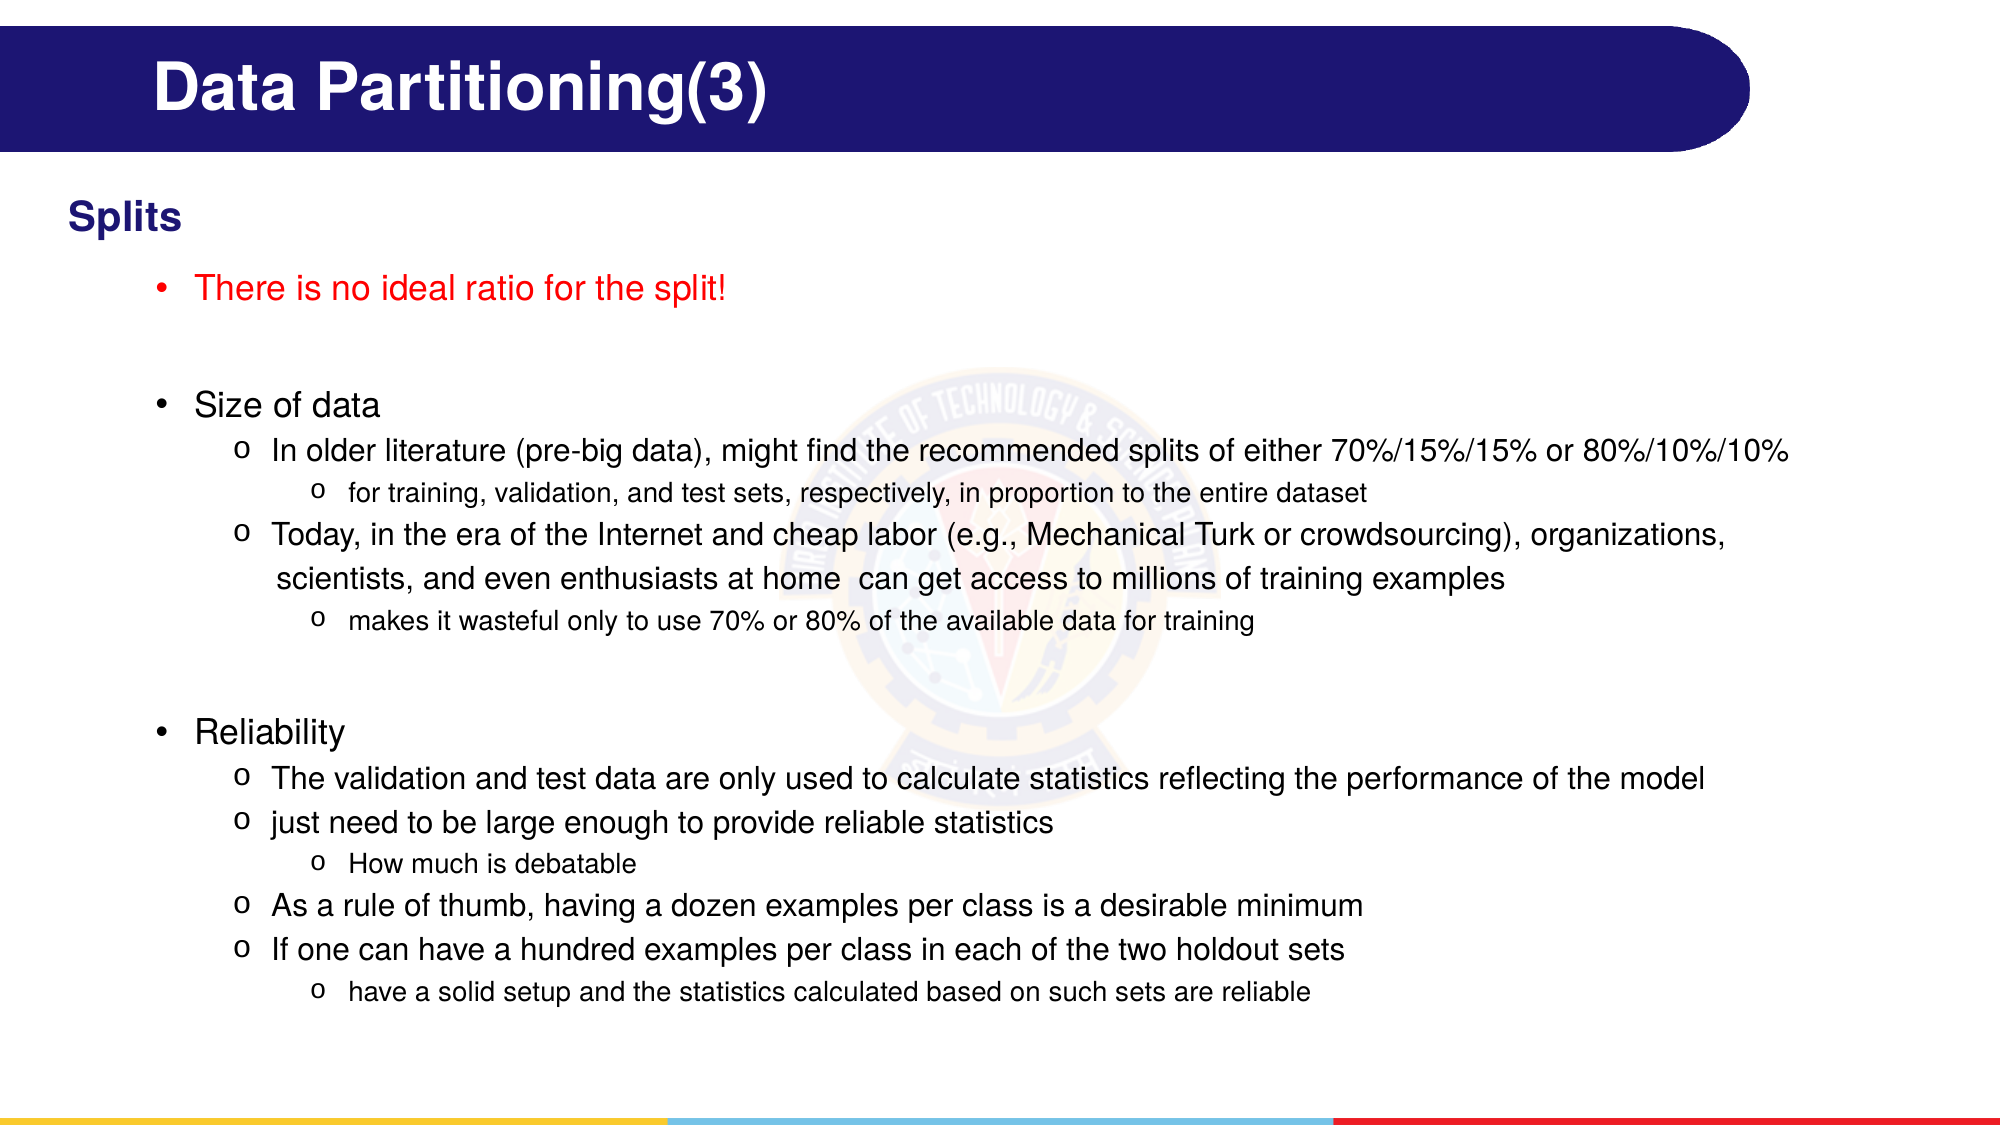

# Data Partitioning(3)
Splits
There is no ideal ratio for the split!

Size of data
In older literature (pre-big data), might find the recommended splits of either 70%/15%/15% or 80%/10%/10%
for training, validation, and test sets, respectively, in proportion to the entire dataset
Today, in the era of the Internet and cheap labor (e.g., Mechanical Turk or crowdsourcing), organizations,
     scientists, and even enthusiasts at home  can get access to millions of training examples
makes it wasteful only to use 70% or 80% of the available data for training

Reliability
The validation and test data are only used to calculate statistics reflecting the performance of the model
just need to be large enough to provide reliable statistics
How much is debatable
As a rule of thumb, having a dozen examples per class is a desirable minimum
If one can have a hundred examples per class in each of the two holdout sets
have a solid setup and the statistics calculated based on such sets are reliable